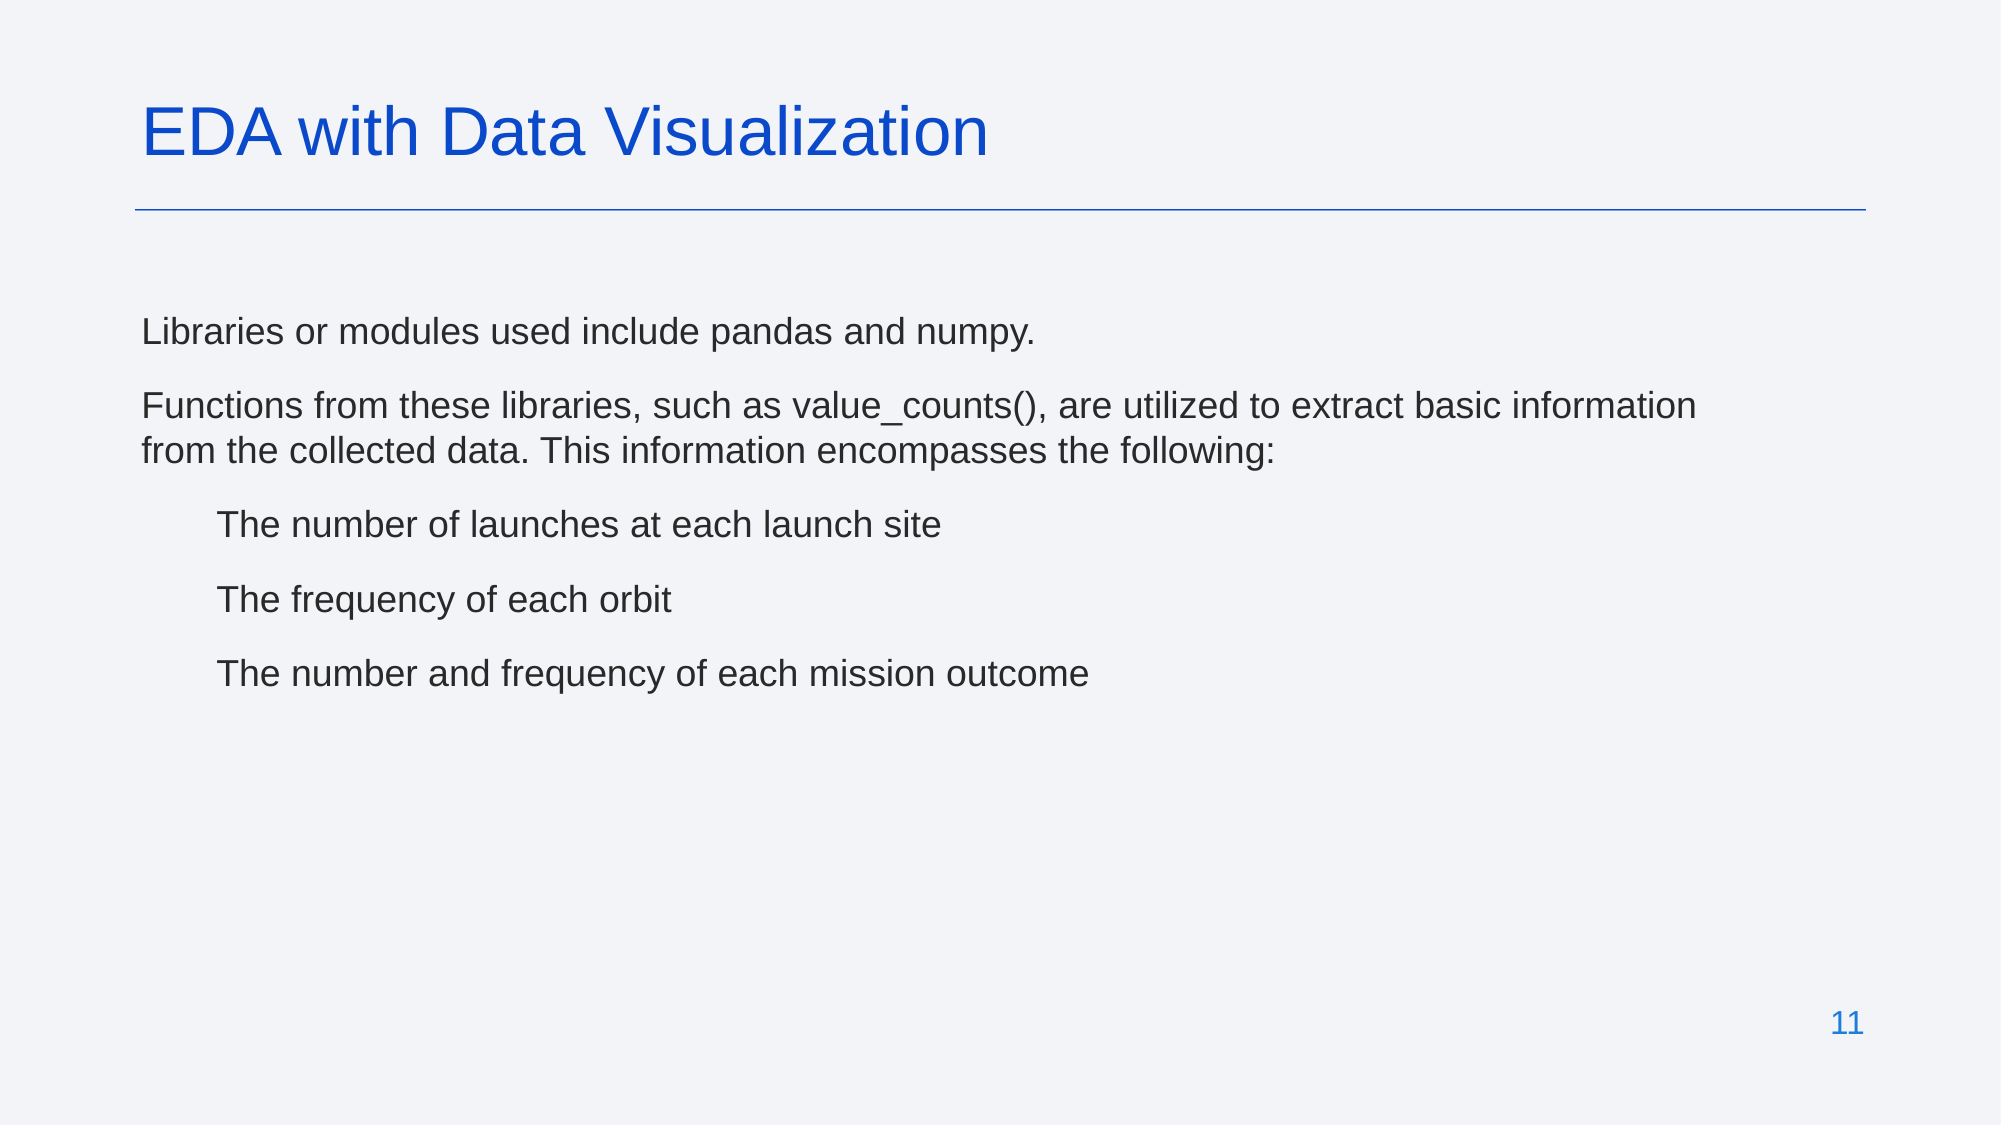

EDA with Data Visualization
Libraries or modules used include pandas and numpy.
Functions from these libraries, such as value_counts(), are utilized to extract basic information from the collected data. This information encompasses the following:
The number of launches at each launch site
The frequency of each orbit
The number and frequency of each mission outcome
11